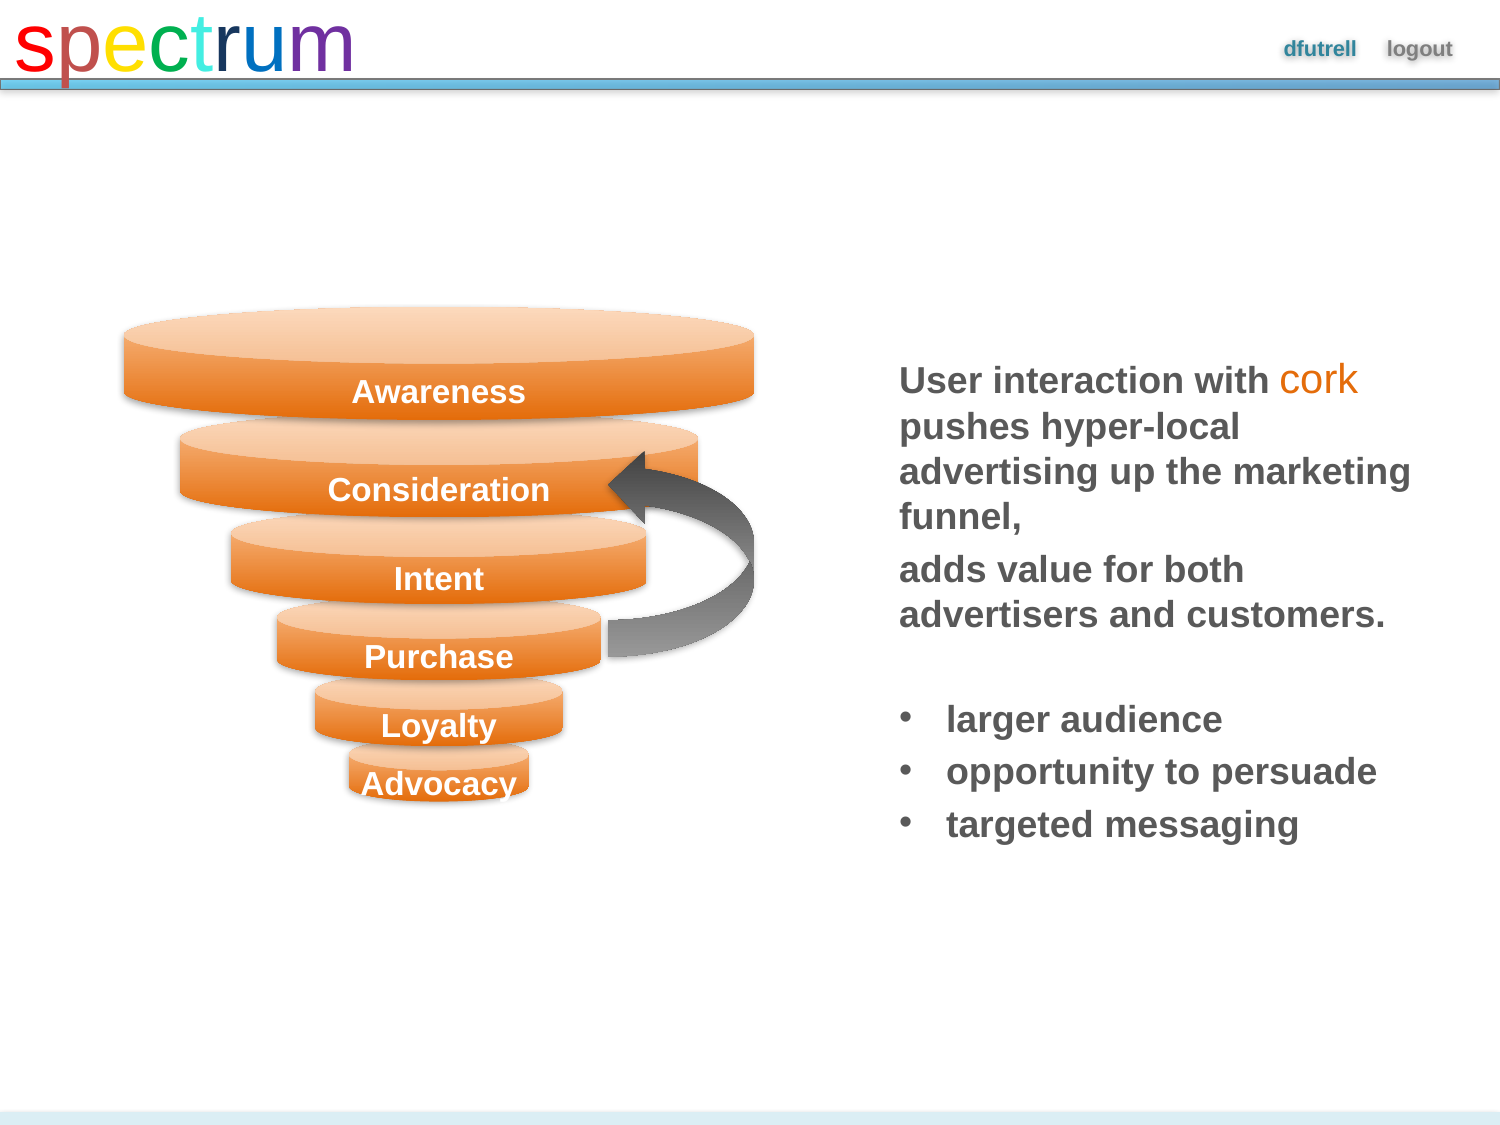

Awareness

Consideration

Intent

Purchase

Loyalty

Advocacy
User interaction with cork pushes hyper-local advertising up the marketing funnel,
adds value for both advertisers and customers.

larger audience
opportunity to persuade
targeted messaging